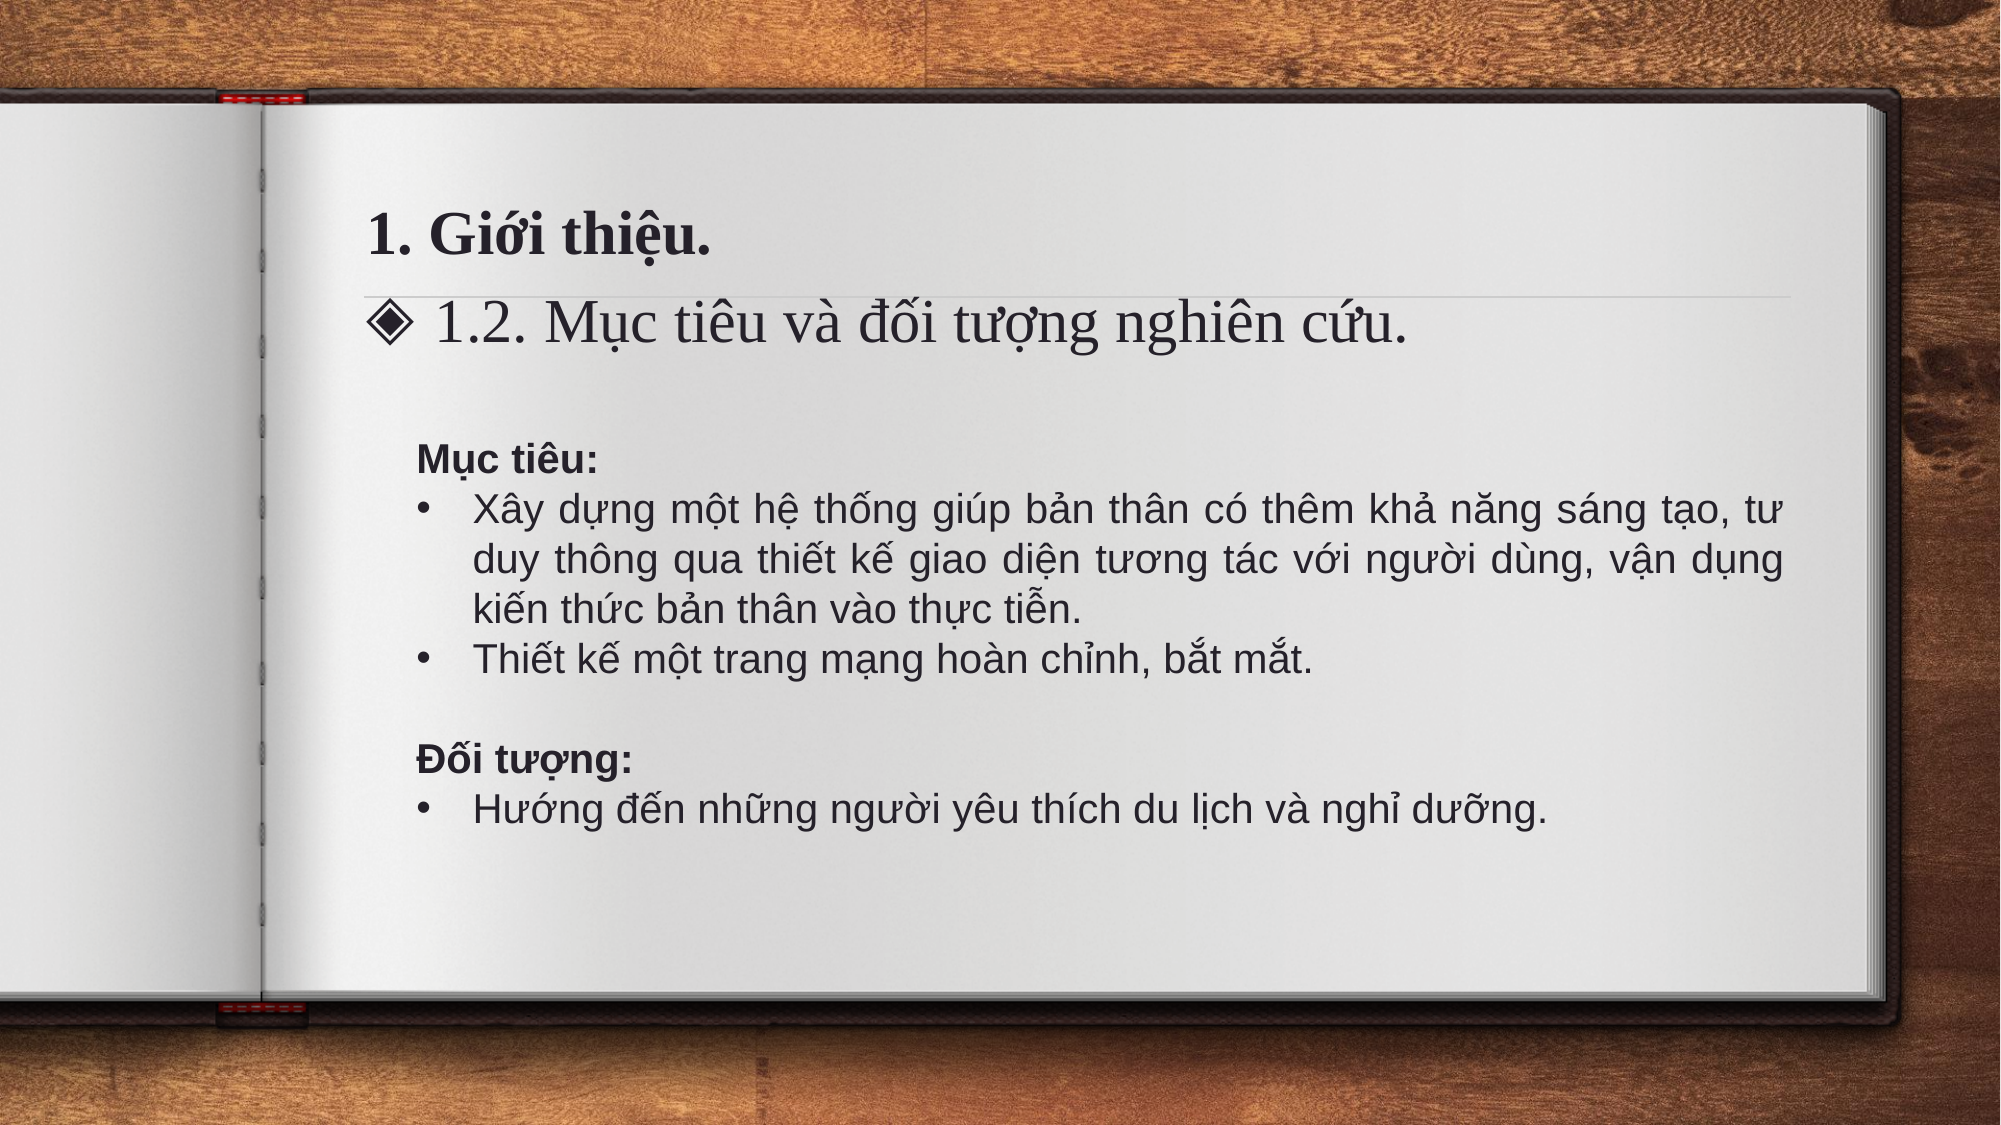

1. Giới thiệu.
1.2. Mục tiêu và đối tượng nghiên cứu.
Mục tiêu:
Xây dựng một hệ thống giúp bản thân có thêm khả năng sáng tạo, tư duy thông qua thiết kế giao diện tương tác với người dùng, vận dụng kiến thức bản thân vào thực tiễn.
Thiết kế một trang mạng hoàn chỉnh, bắt mắt.
Đối tượng:
Hướng đến những người yêu thích du lịch và nghỉ dưỡng.